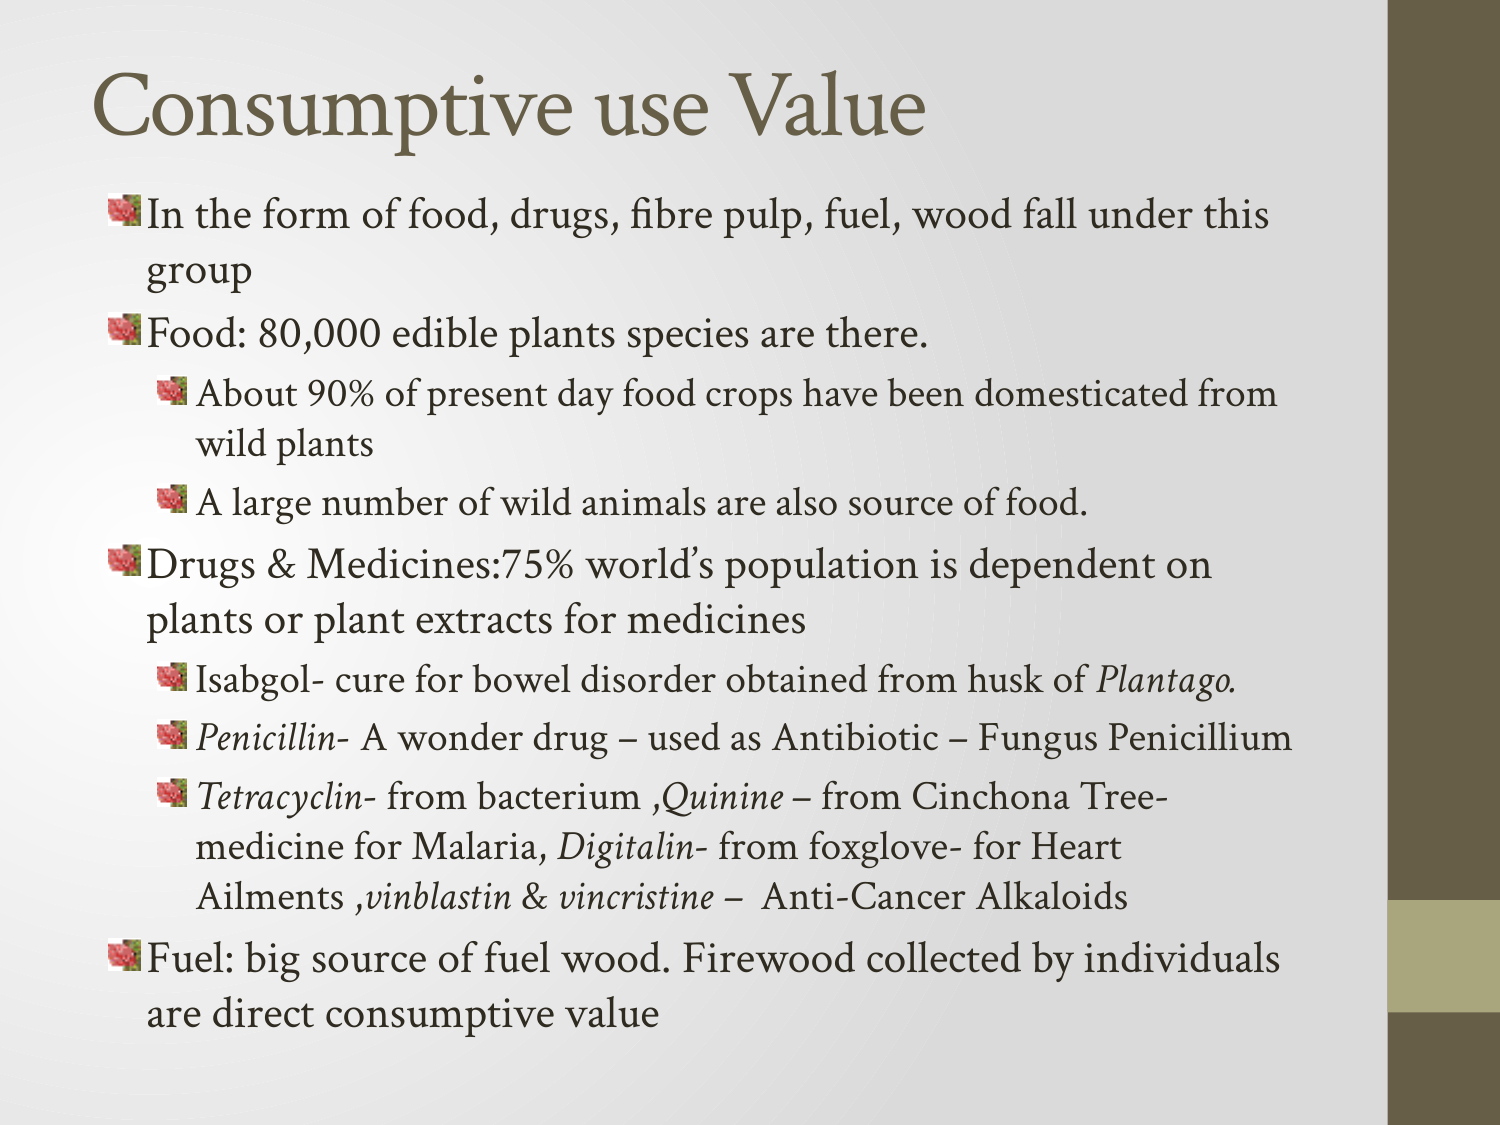

# Consumptive use Value
In the form of food, drugs, fibre pulp, fuel, wood fall under this group
Food: 80,000 edible plants species are there.
About 90% of present day food crops have been domesticated from wild plants
A large number of wild animals are also source of food.
Drugs & Medicines:75% world’s population is dependent on plants or plant extracts for medicines
Isabgol- cure for bowel disorder obtained from husk of Plantago.
Penicillin- A wonder drug – used as Antibiotic – Fungus Penicillium
Tetracyclin- from bacterium ,Quinine – from Cinchona Tree- medicine for Malaria, Digitalin- from foxglove- for Heart Ailments ,vinblastin & vincristine –  Anti-Cancer Alkaloids
Fuel: big source of fuel wood. Firewood collected by individuals are direct consumptive value